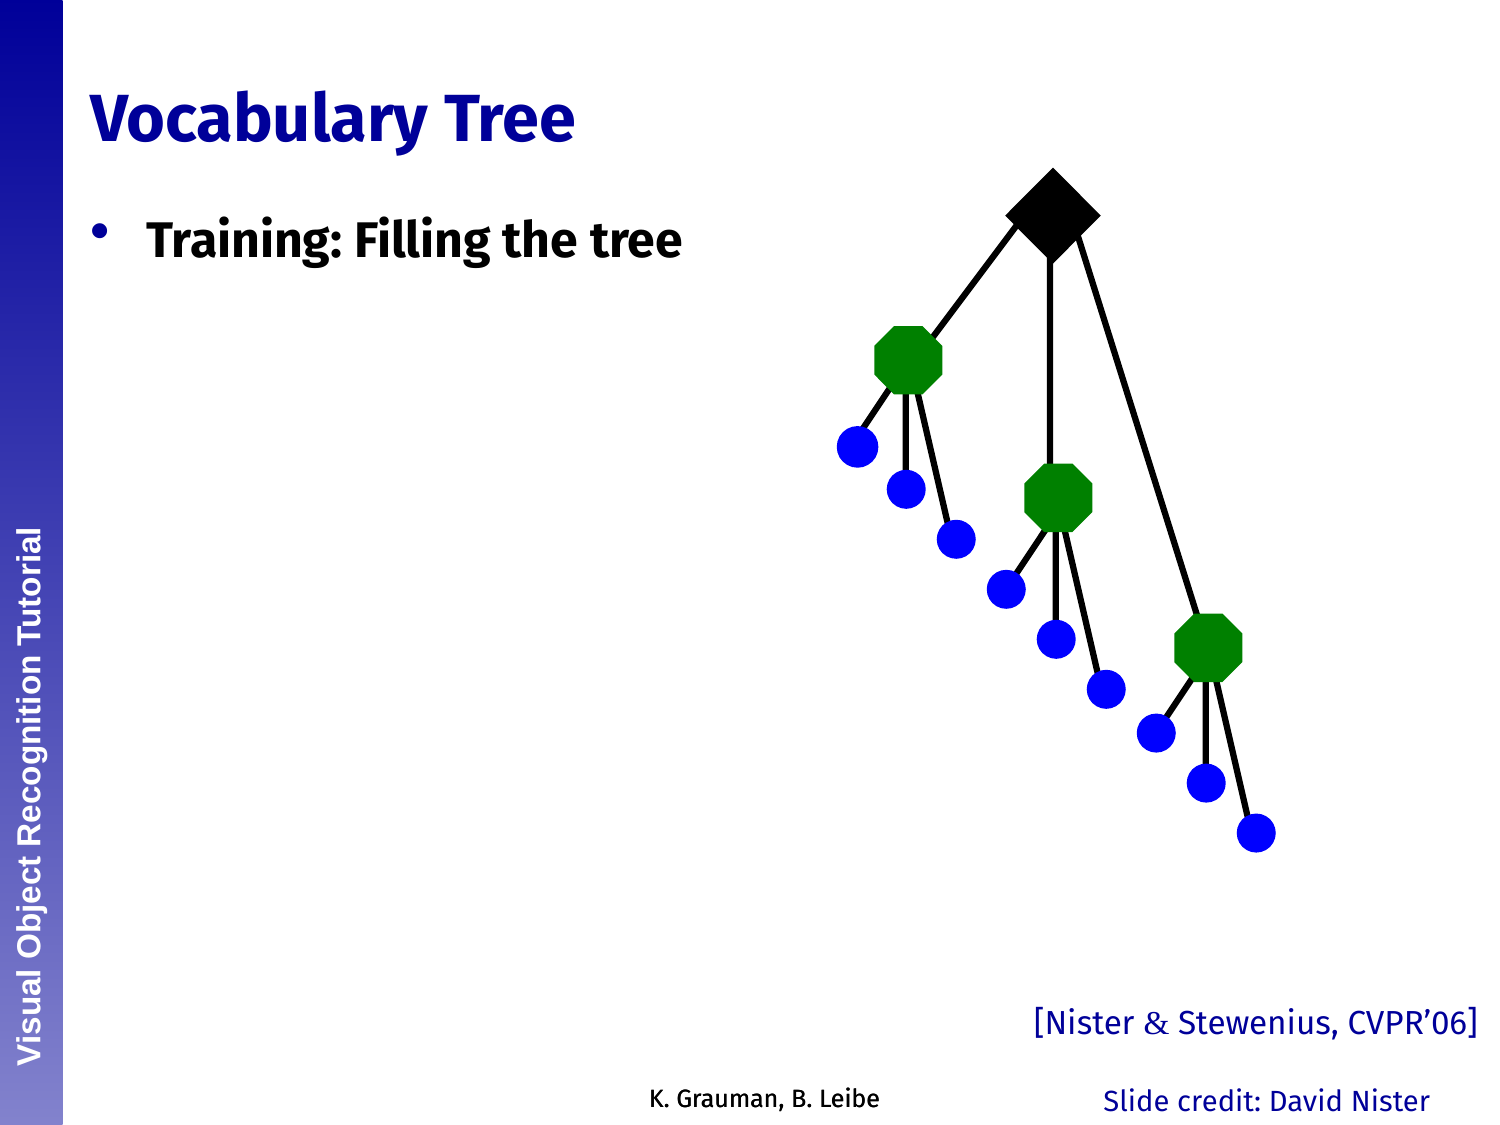

Training: Filling the tree
Vocabulary Tree

[Nister & Stewenius, CVPR’06]
K. Grauman, B. Leibe
K. Grauman, B. Leibe
Slide credit: David Nister